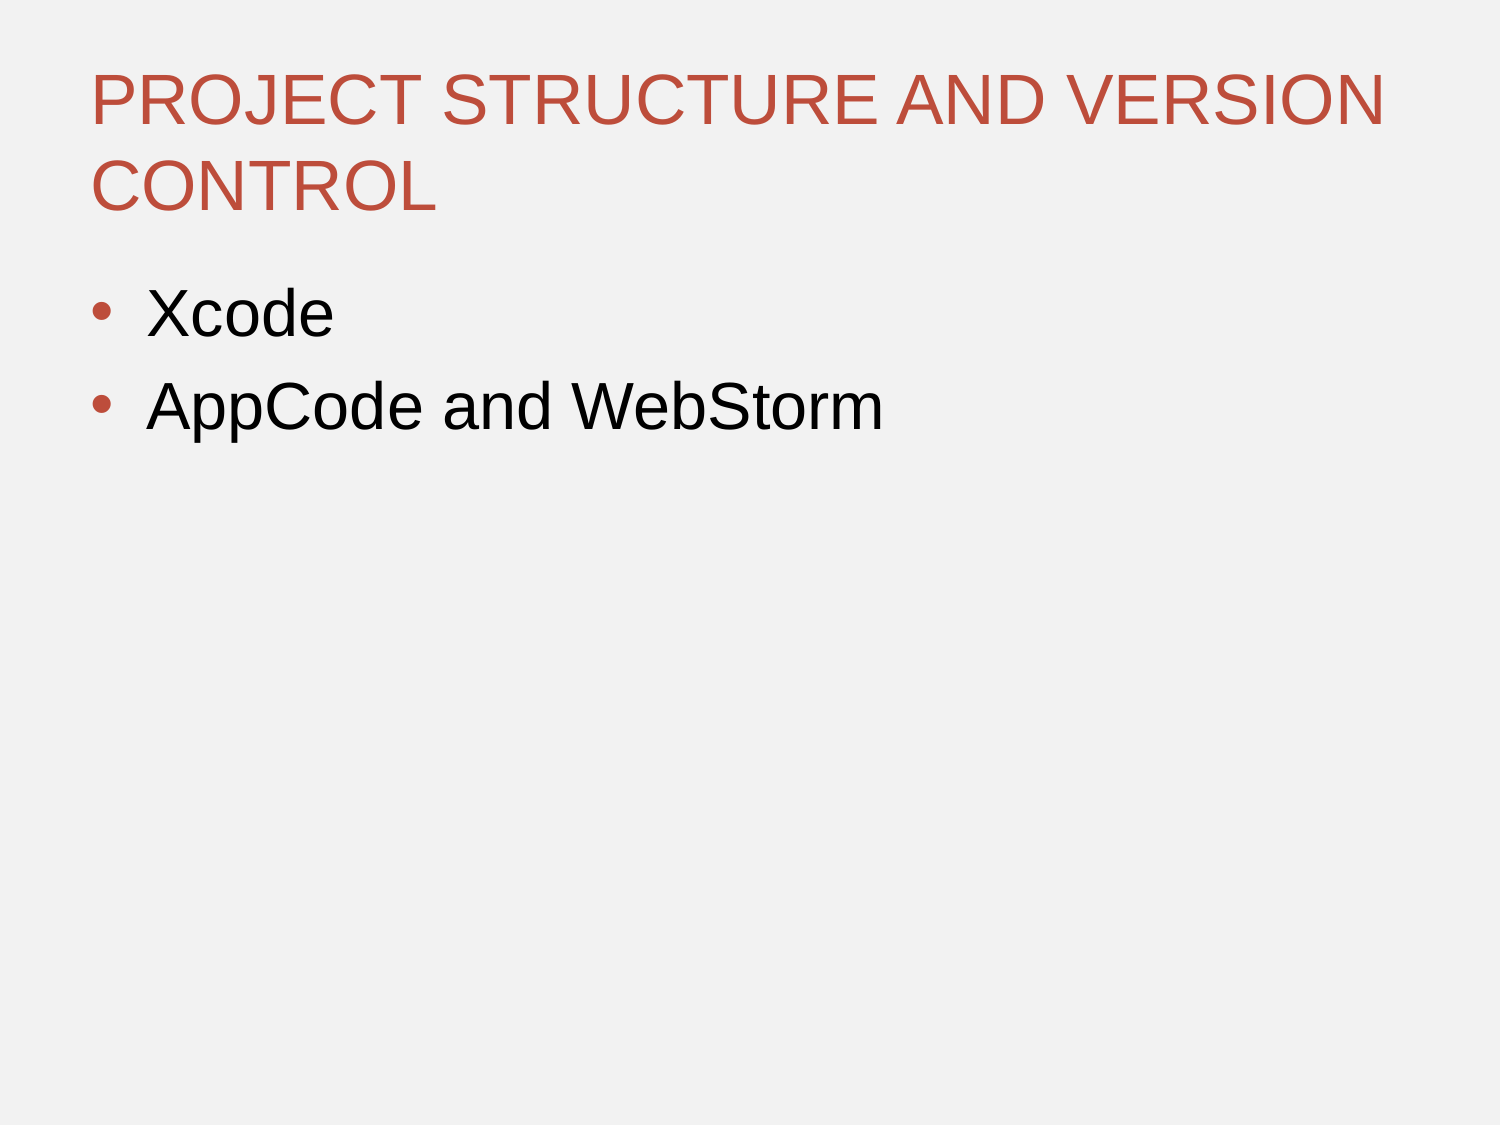

# Project structure and version control
Xcode
AppCode and WebStorm